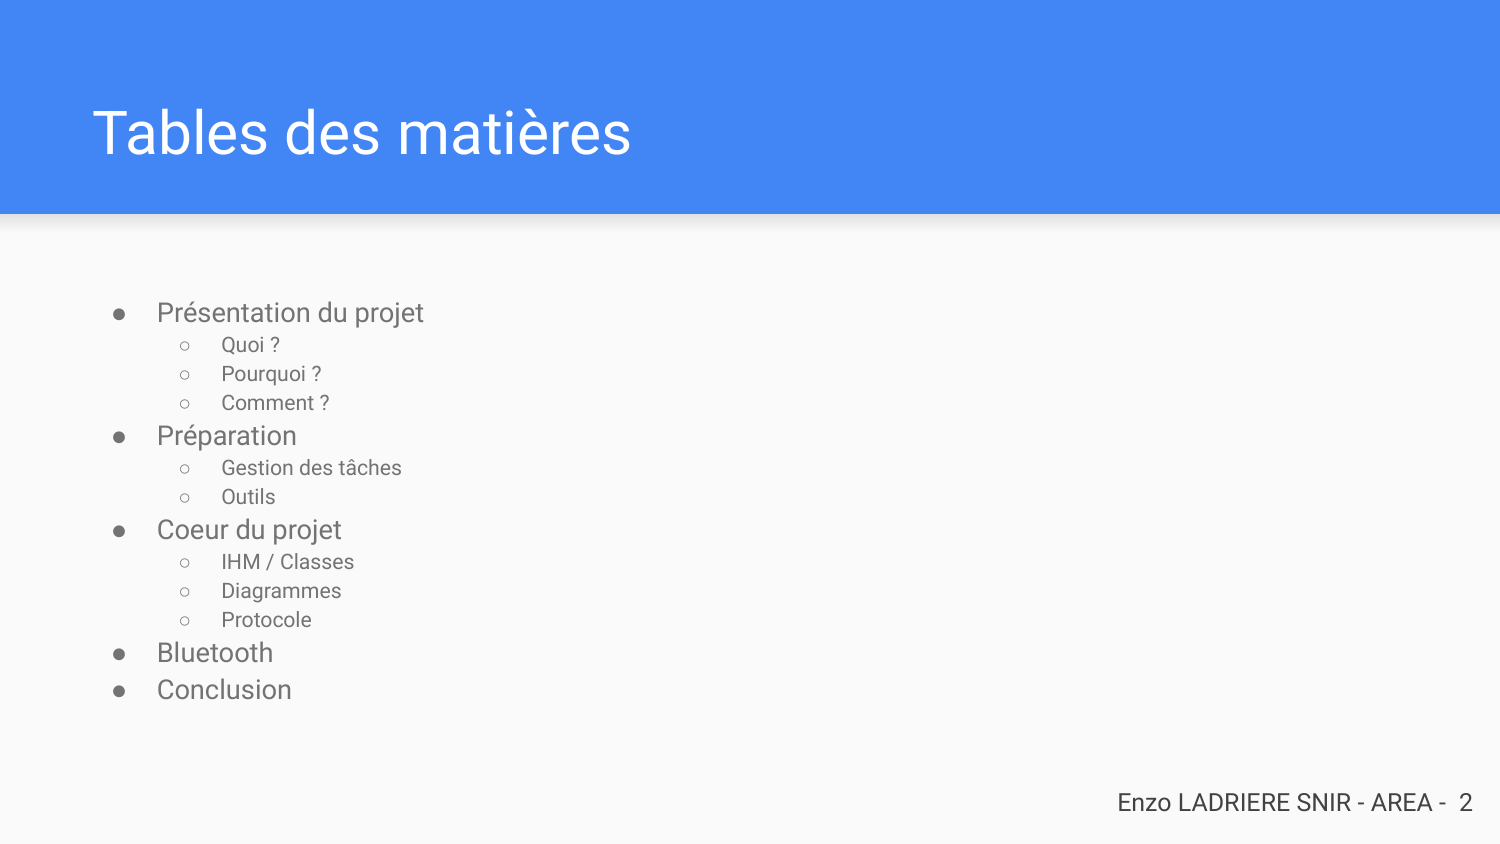

# Tables des matières
Présentation du projet
Quoi ?
Pourquoi ?
Comment ?
Préparation
Gestion des tâches
Outils
Coeur du projet
IHM / Classes
Diagrammes
Protocole
Bluetooth
Conclusion
Enzo LADRIERE SNIR - AREA -  2